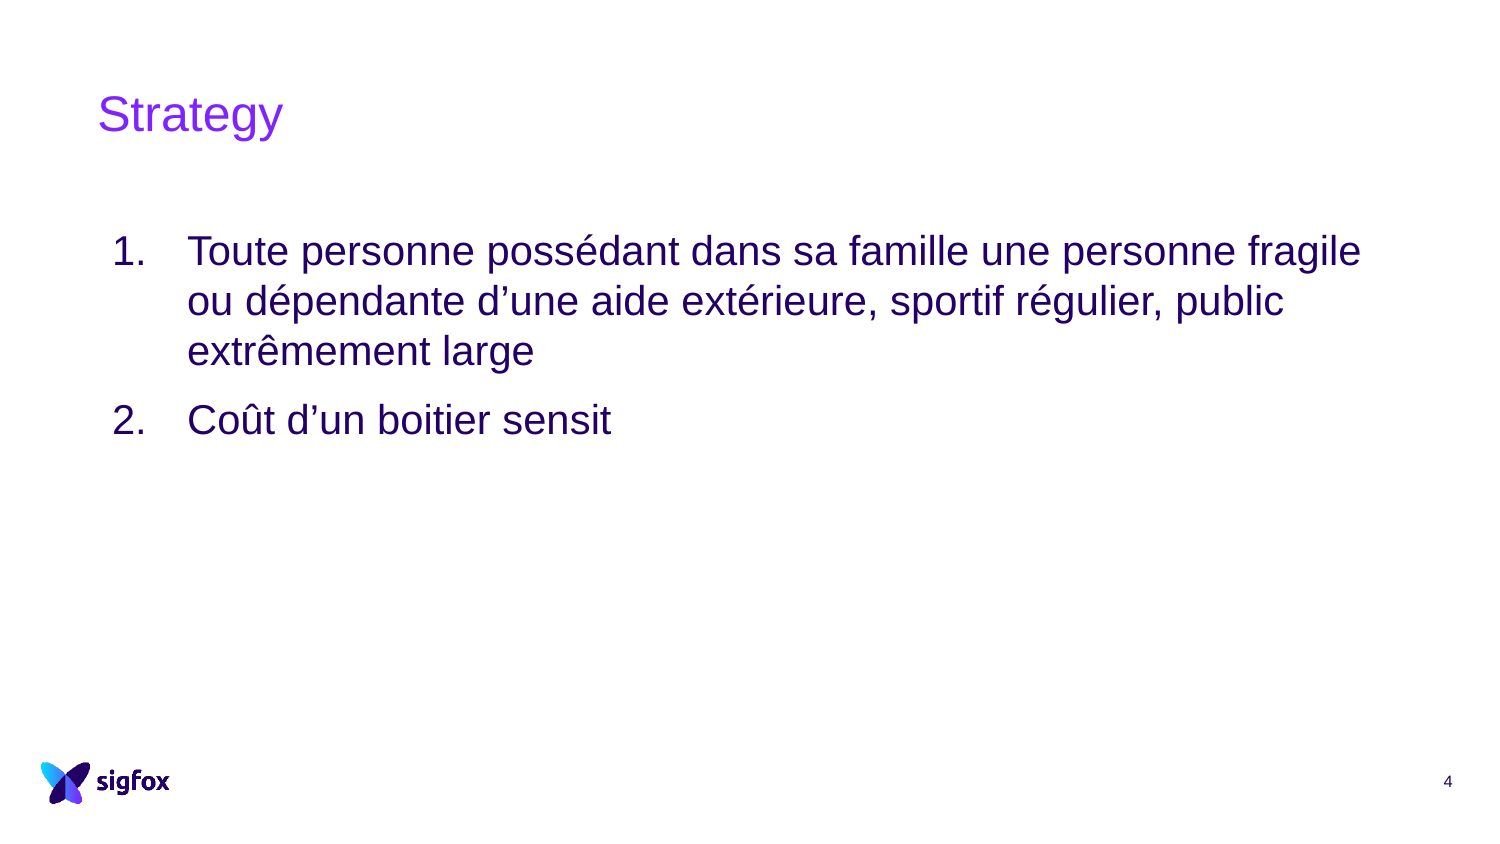

# Strategy
Toute personne possédant dans sa famille une personne fragile ou dépendante d’une aide extérieure, sportif régulier, public extrêmement large
Coût d’un boitier sensit

4